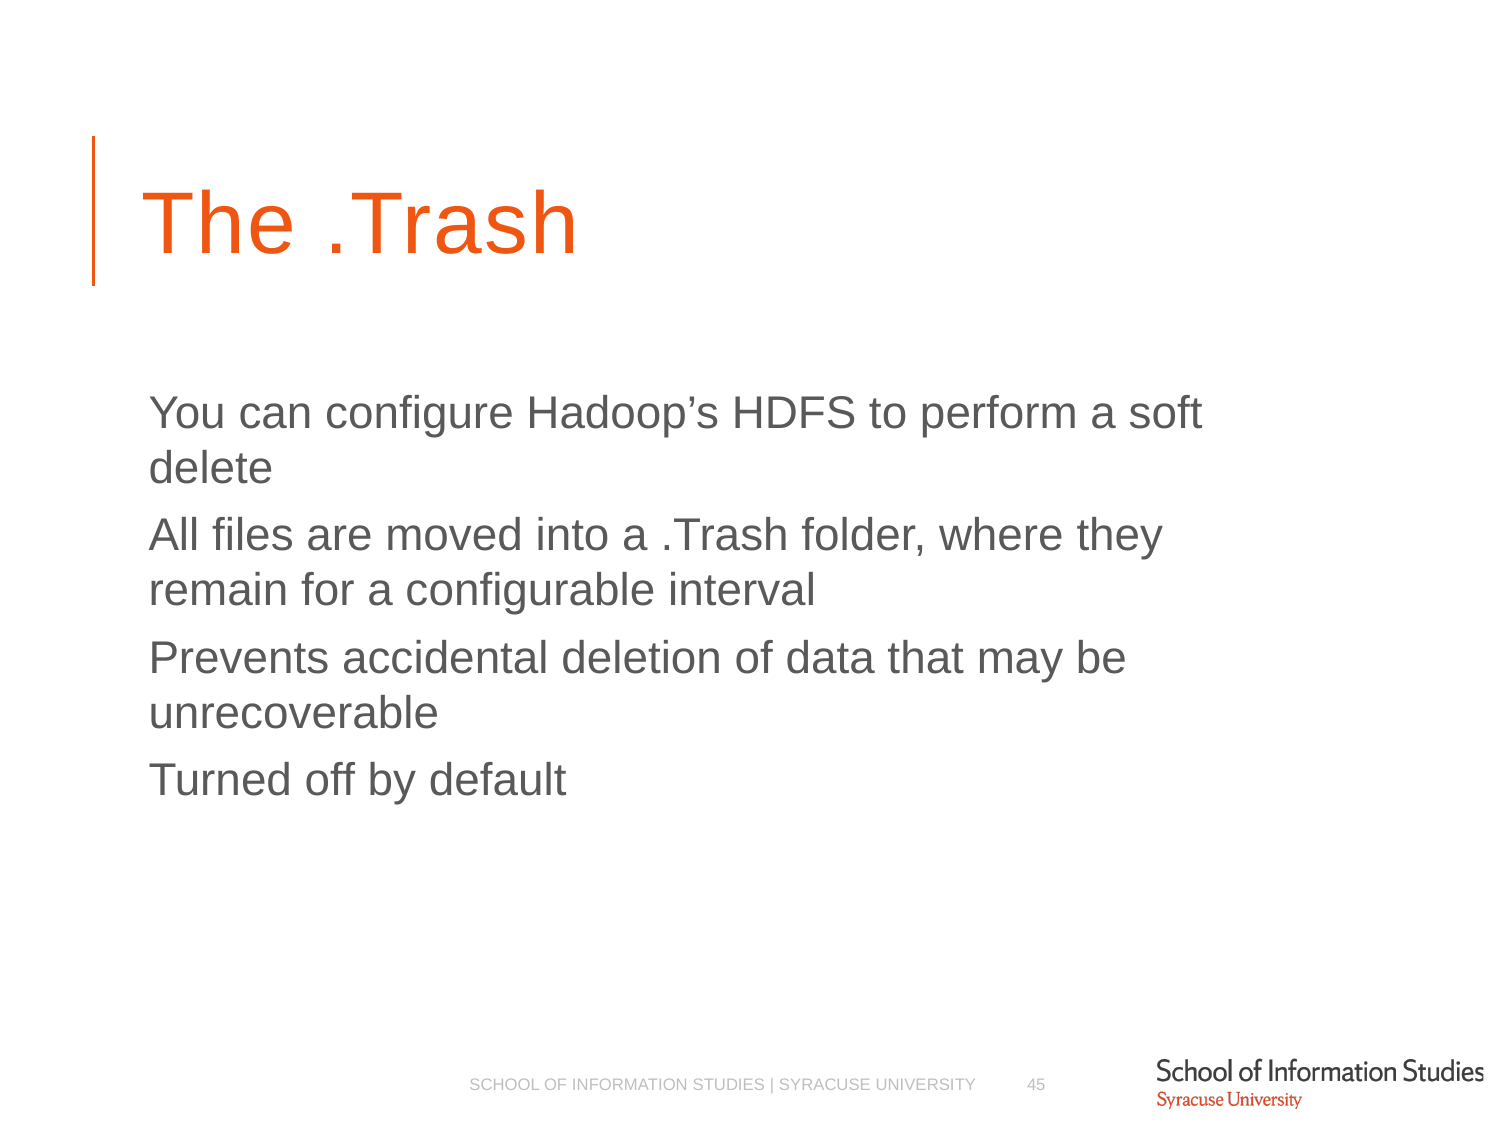

# The .Trash
You can configure Hadoop’s HDFS to perform a soft delete
All files are moved into a .Trash folder, where they remain for a configurable interval
Prevents accidental deletion of data that may be unrecoverable
Turned off by default
School of Information Studies | Syracuse University
45